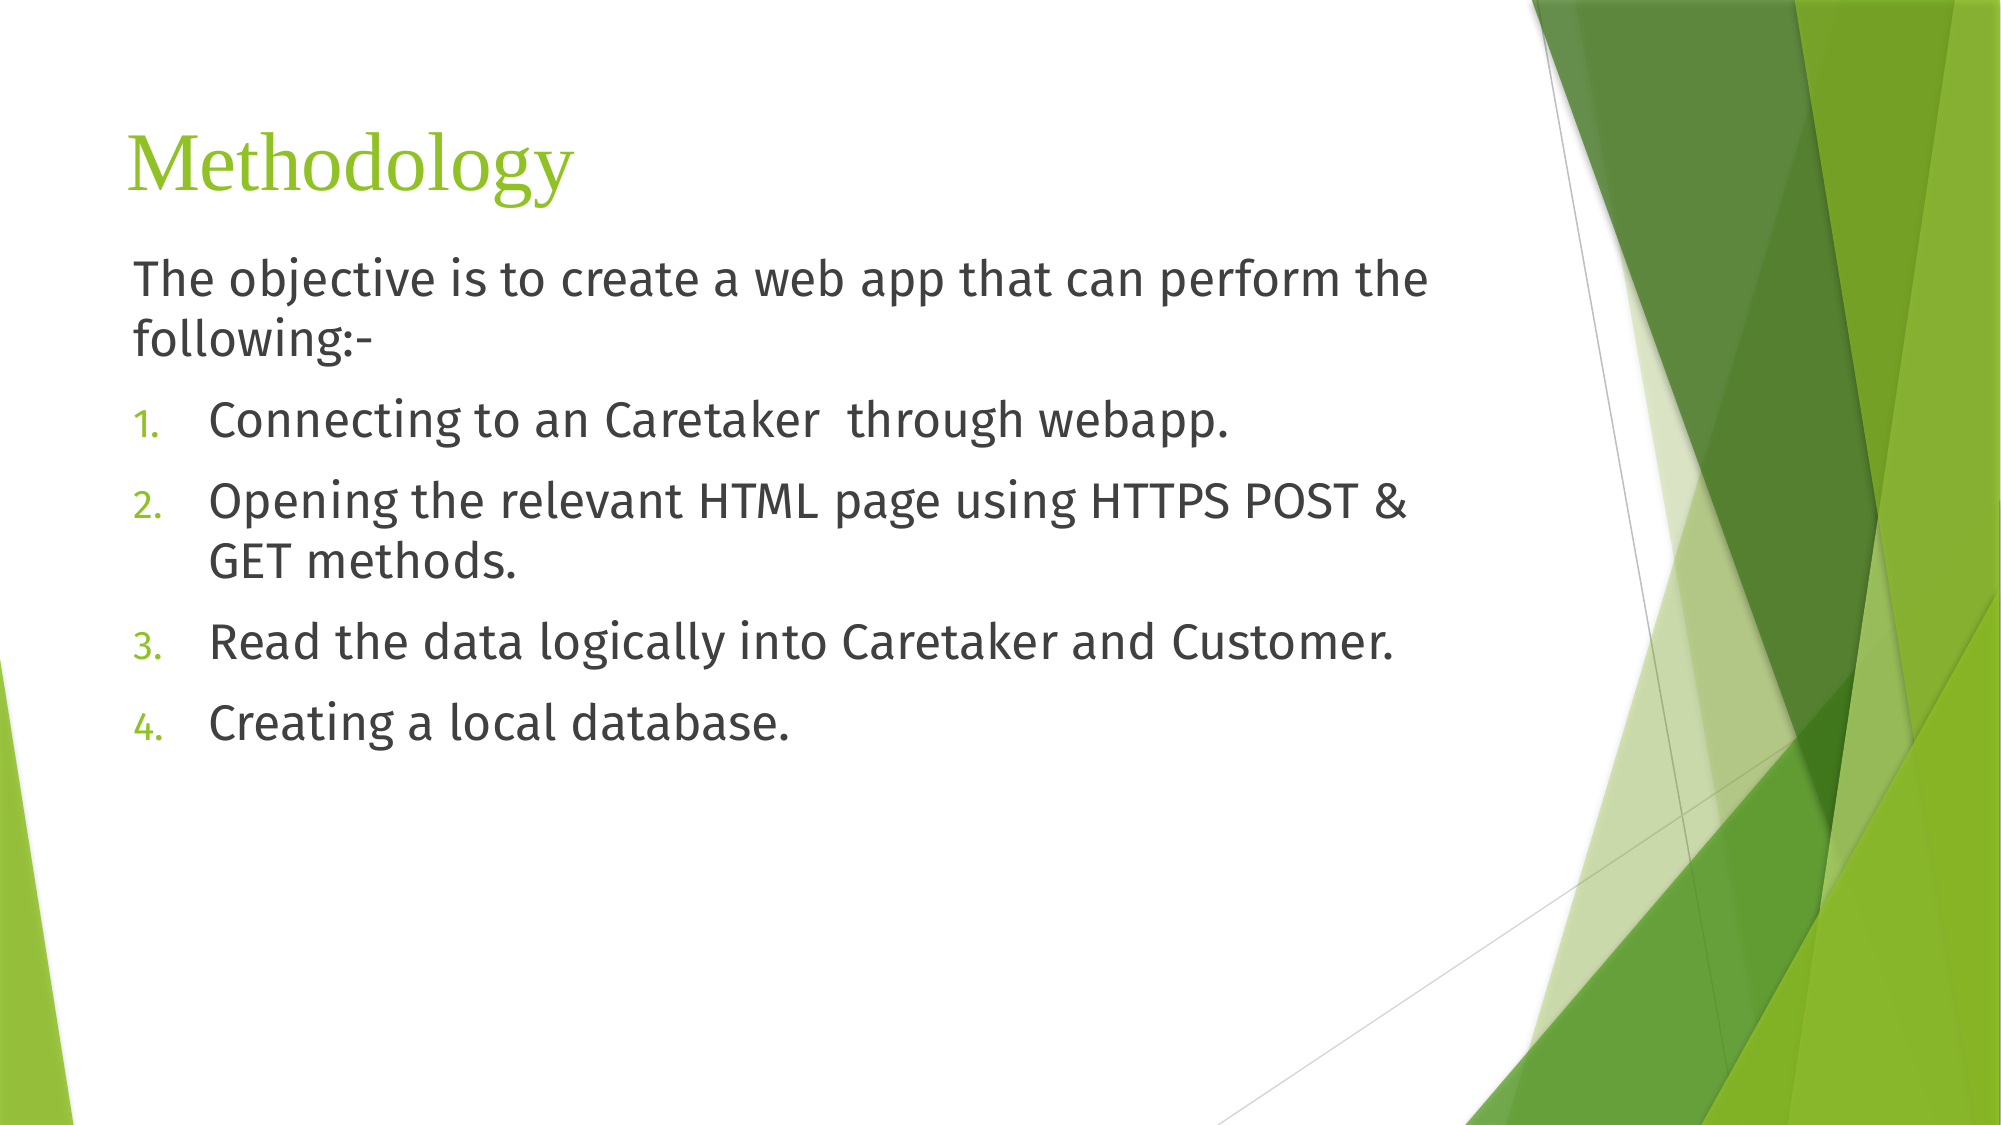

# Methodology
The objective is to create a web app that can perform the following:-
Connecting to an Caretaker  through webapp.
Opening the relevant HTML page using HTTPS POST & GET methods.
Read the data logically into Caretaker and Customer.
Creating a local database.